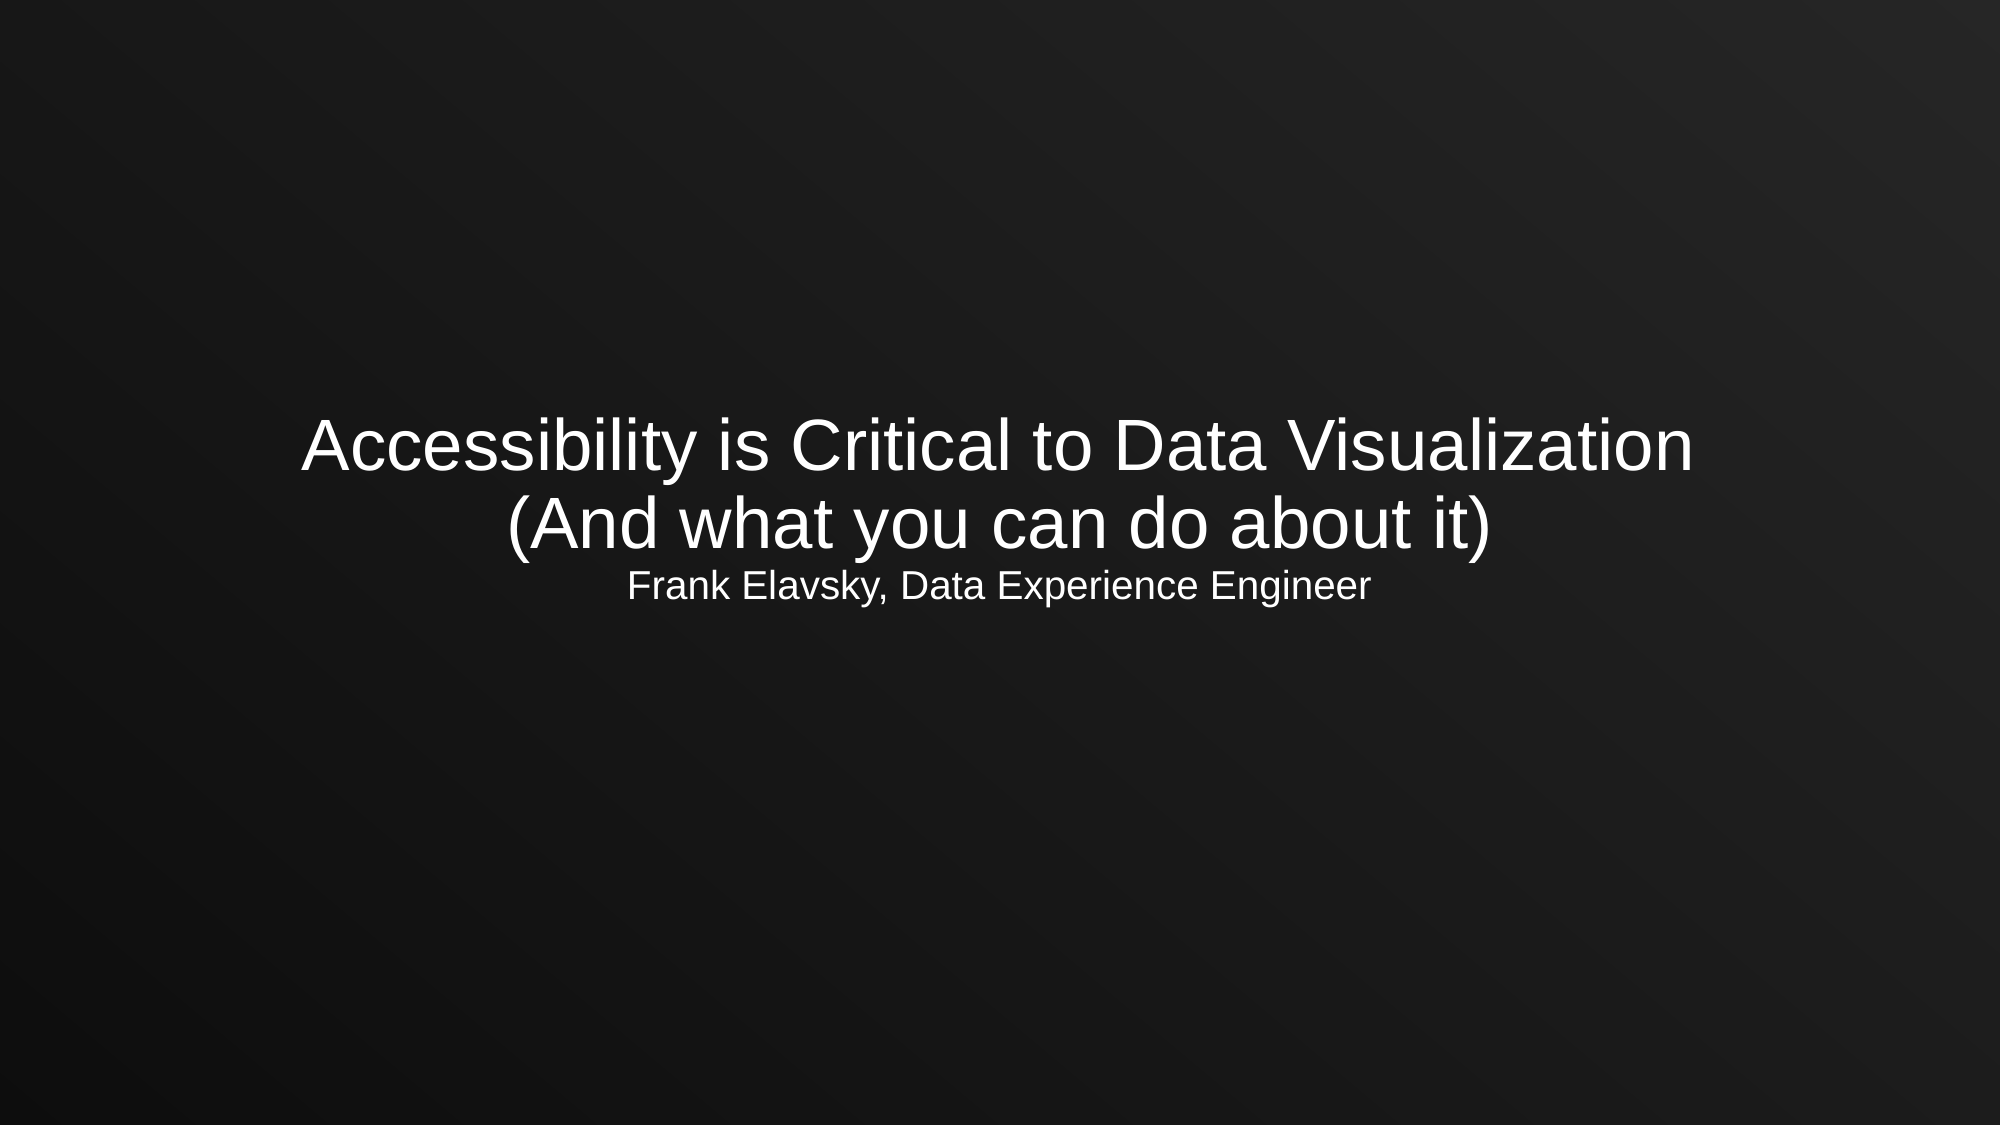

# Accessibility is Critical to Data Visualization (And what you can do about it) Frank Elavsky, Data Experience Engineer